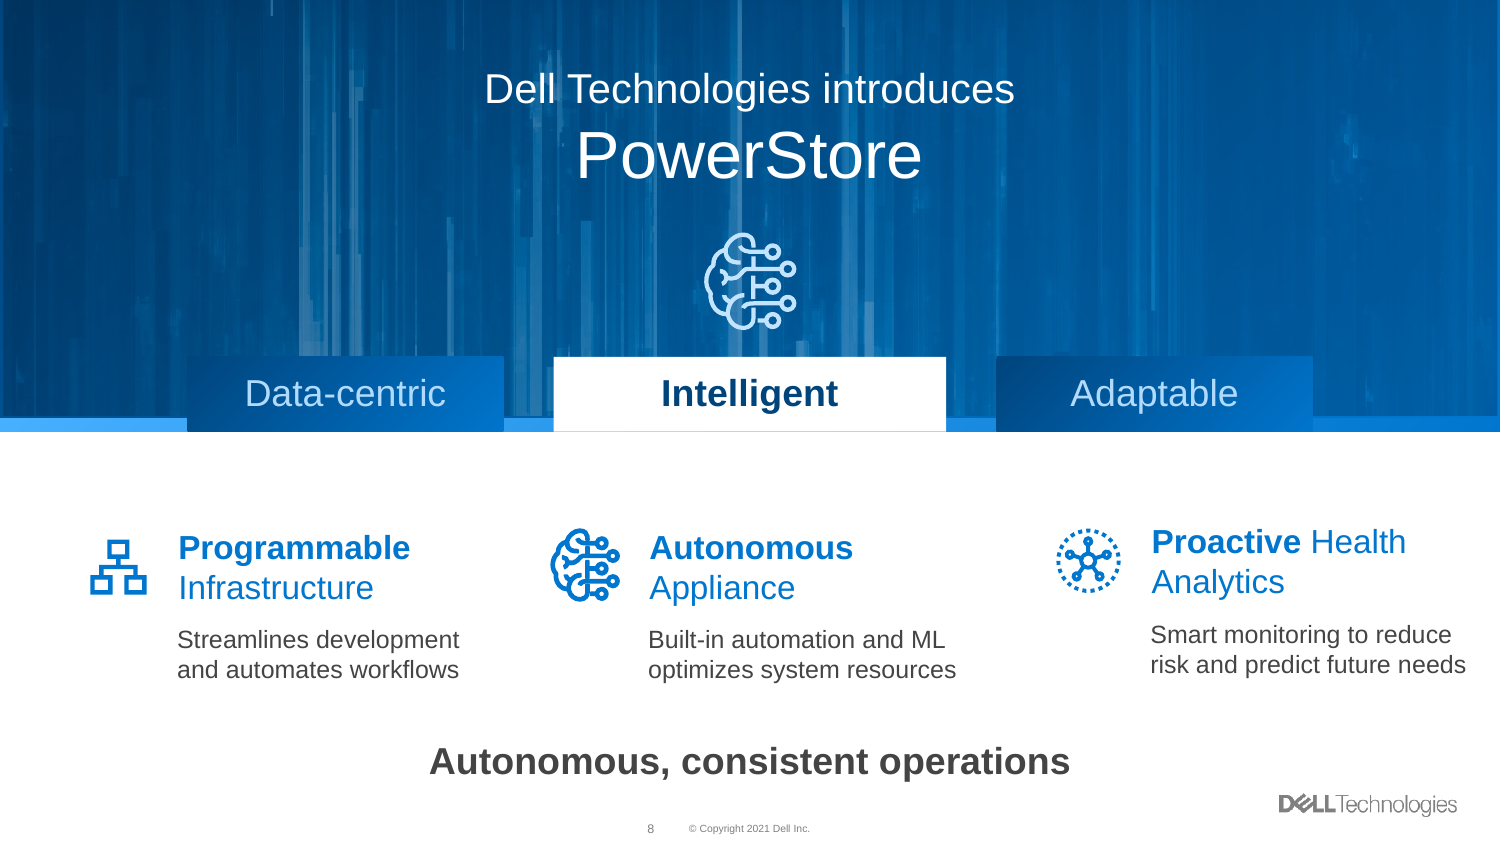

Dell Technologies introduces
PowerStore

Data-centric
Intelligent
Adaptable
Proactive Health
Analytics
Programmable
Infrastructure

Streamlines development and automates workflows
Autonomous
Appliance

Smart monitoring to reduce risk and predict future needs
Built-in automation and ML optimizes system resources
Autonomous, consistent operations